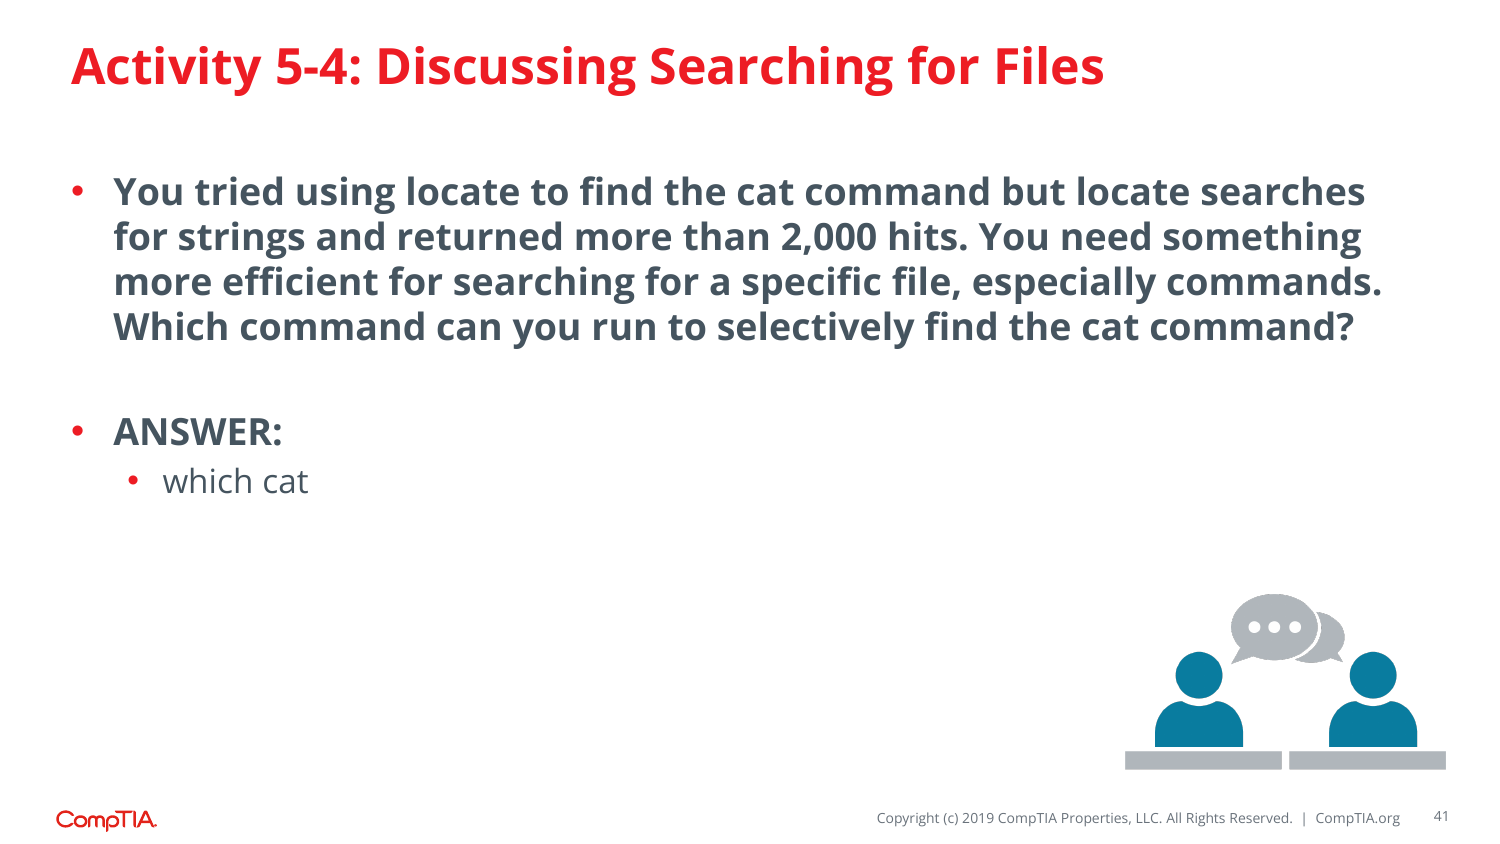

# Activity 5-4: Discussing Searching for Files
You tried using locate to find the cat command but locate searches for strings and returned more than 2,000 hits. You need something more efficient for searching for a specific file, especially commands. Which command can you run to selectively find the cat command?

ANSWER:
which cat

41